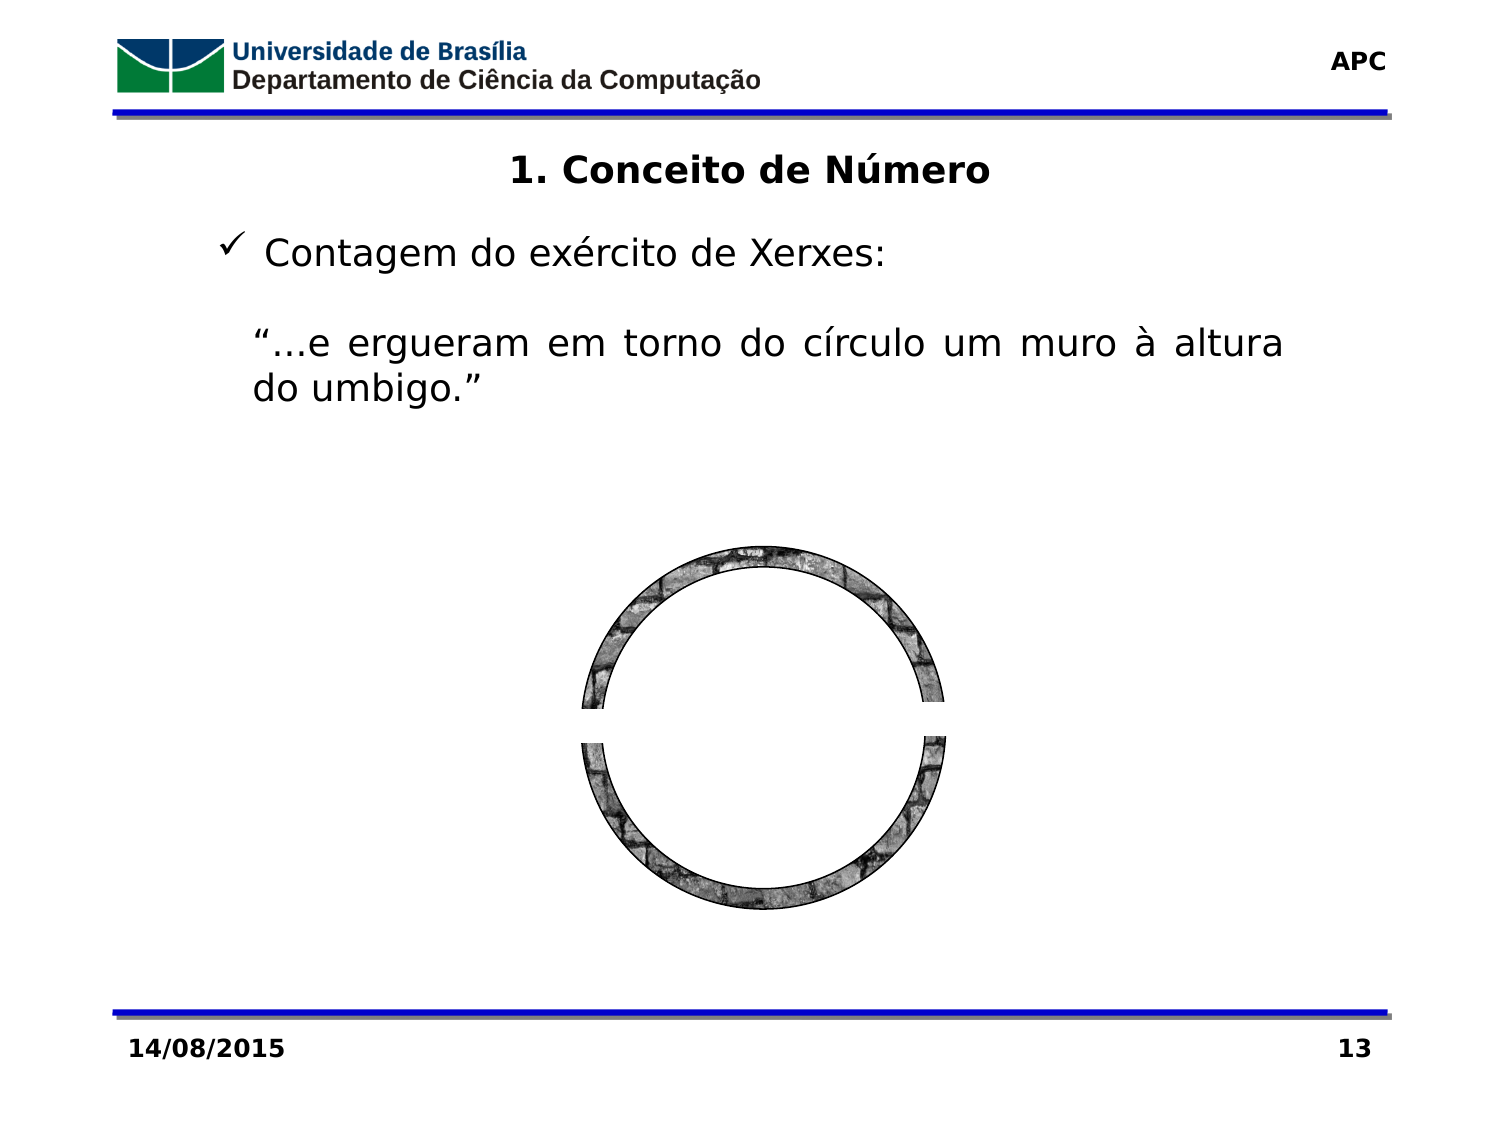

1. Conceito de Número
 Contagem do exército de Xerxes:

“...e ergueram em torno do círculo um muro à altura do umbigo.”

14/08/2015
13